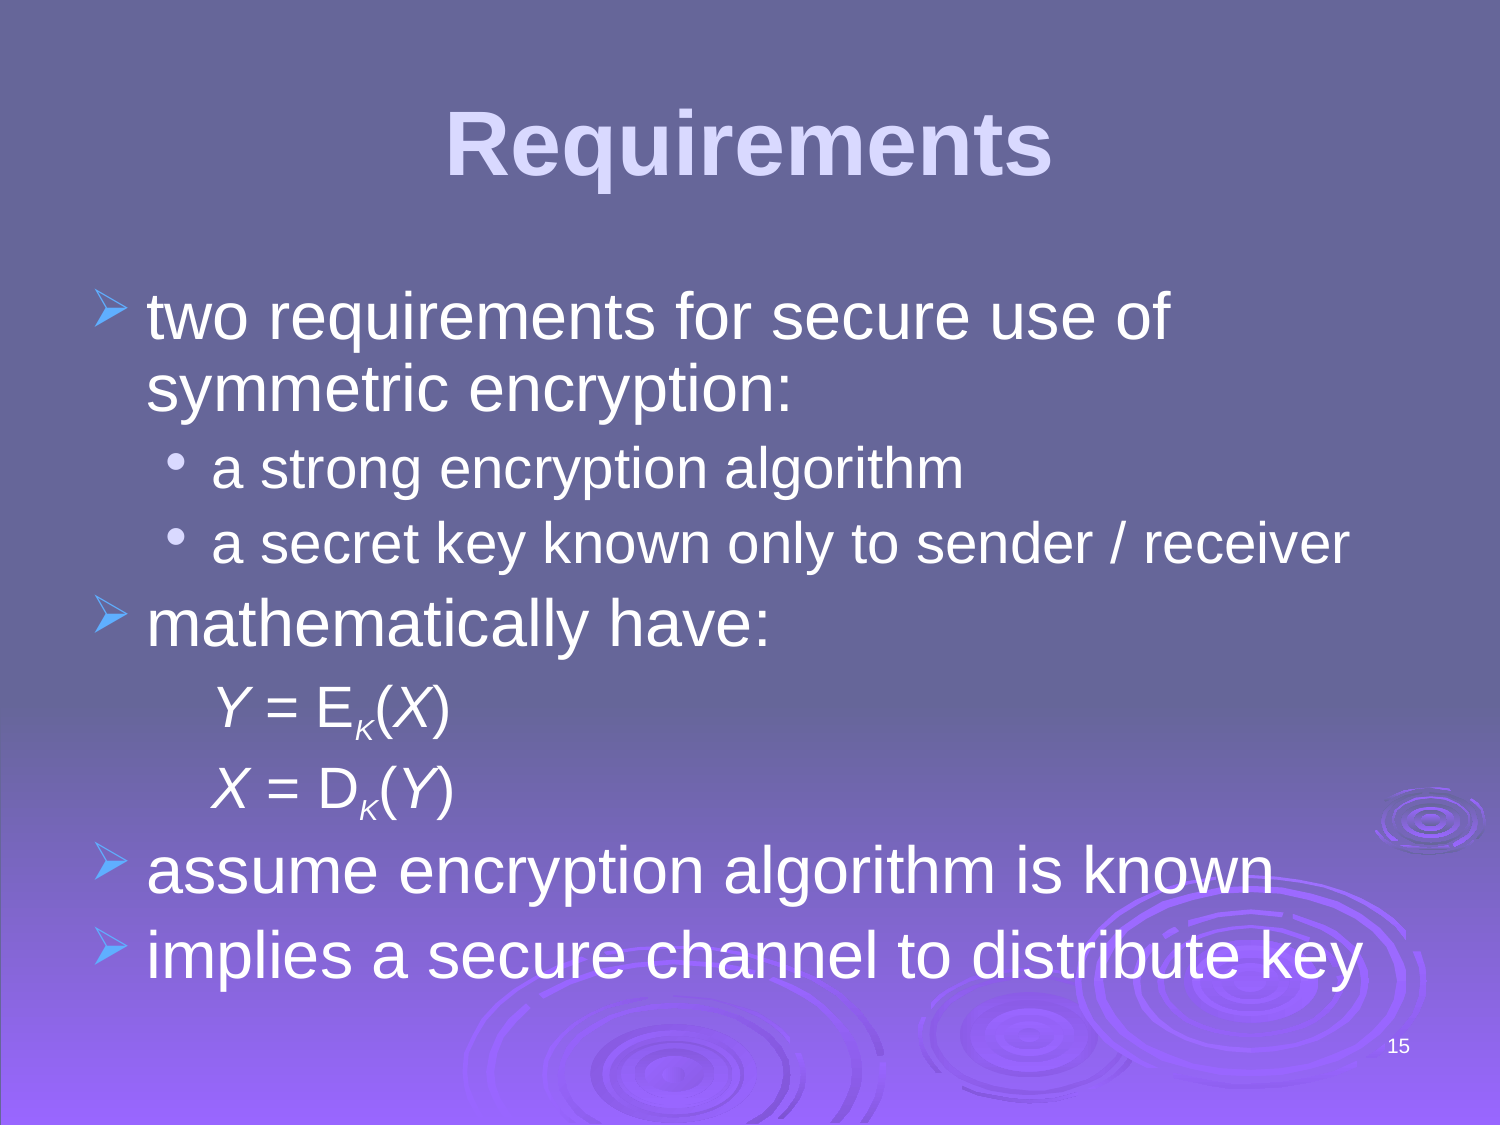

# Requirements
two requirements for secure use of symmetric encryption:
a strong encryption algorithm
a secret key known only to sender / receiver
mathematically have:
	Y = EK(X)
	X = DK(Y)
assume encryption algorithm is known
implies a secure channel to distribute key
15